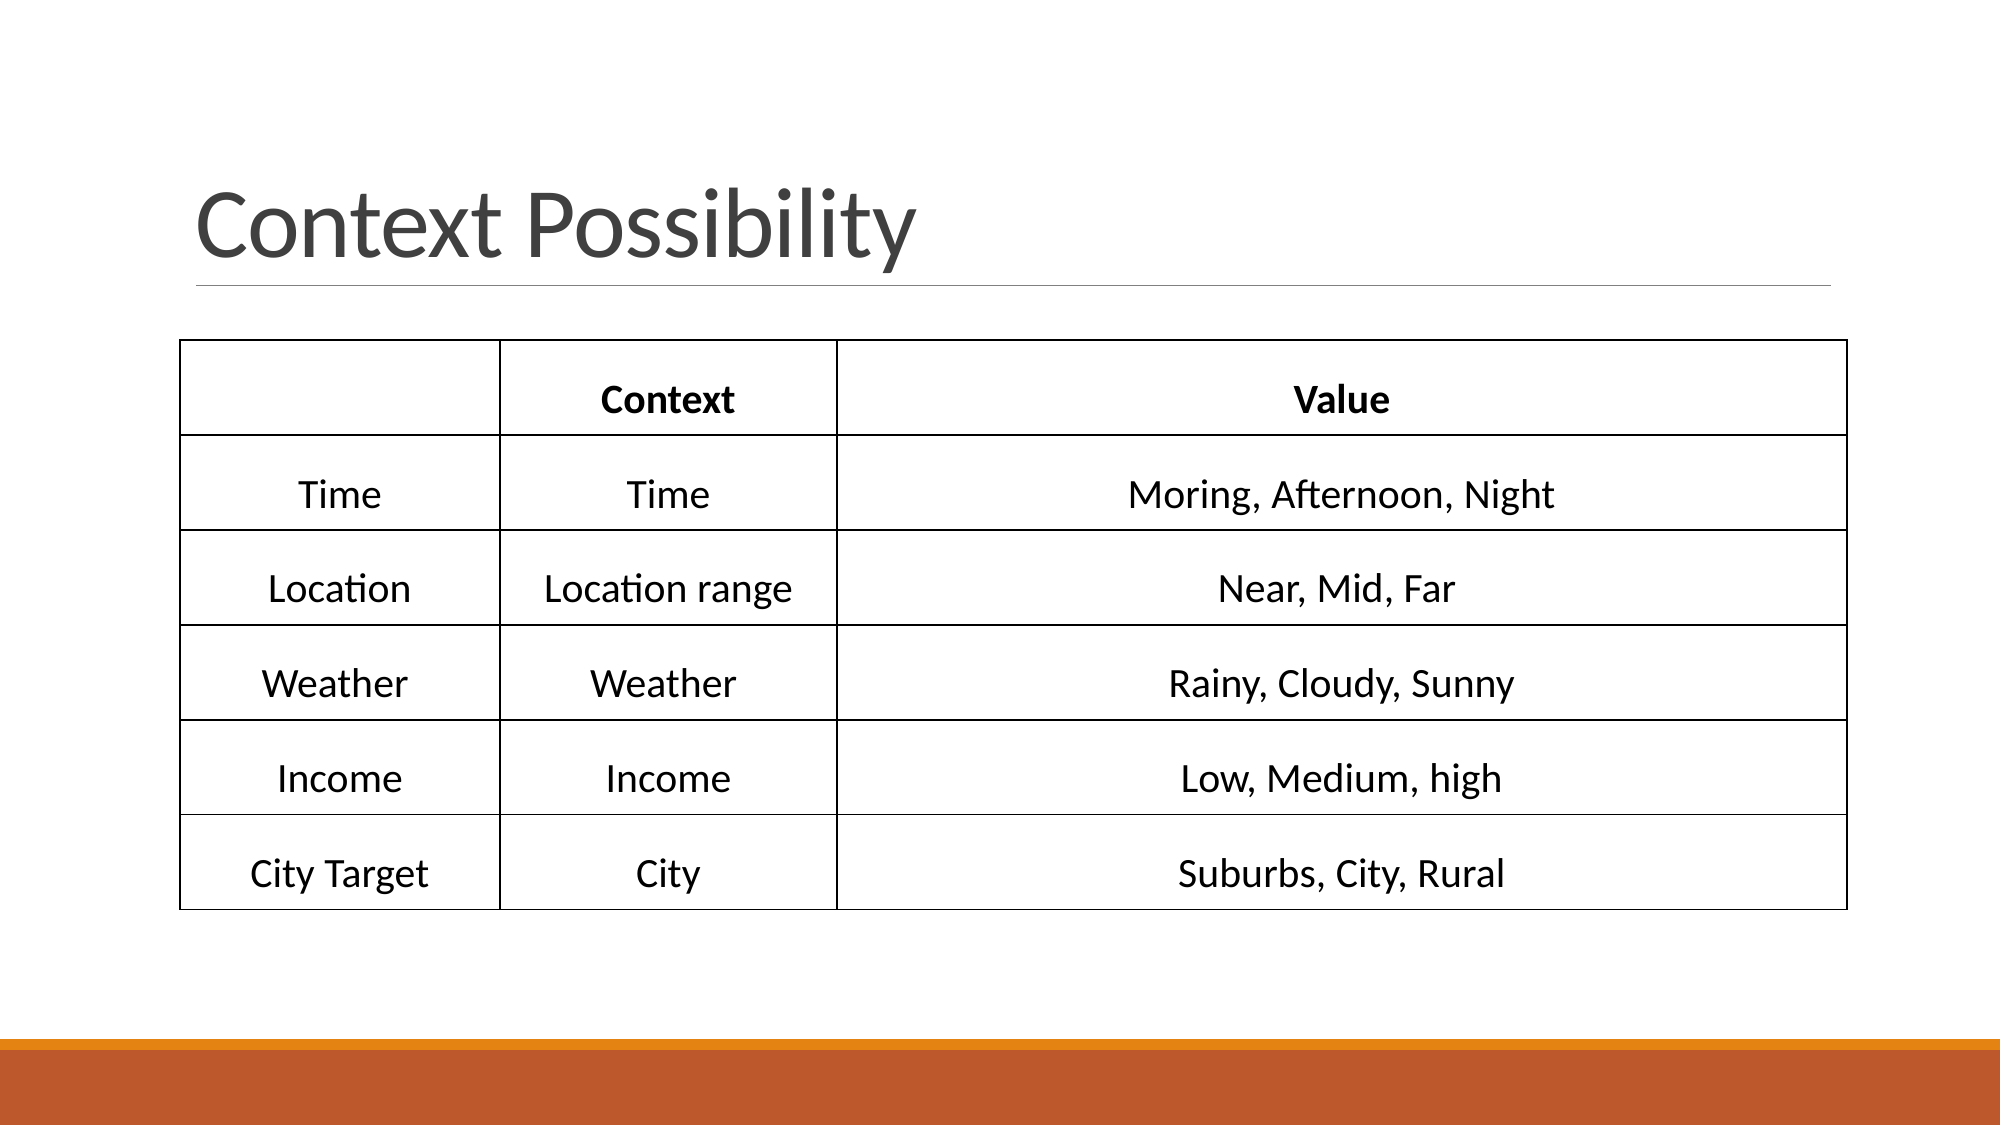

# Context Possibility
|  | Context | Value |
| --- | --- | --- |
| Time | Time | Moring, Afternoon, Night |
| Location | Location range | Near, Mid, Far |
| Weather | Weather | Rainy, Cloudy, Sunny |
| Income | Income | Low, Medium, high |
| City Target | City | Suburbs, City, Rural |